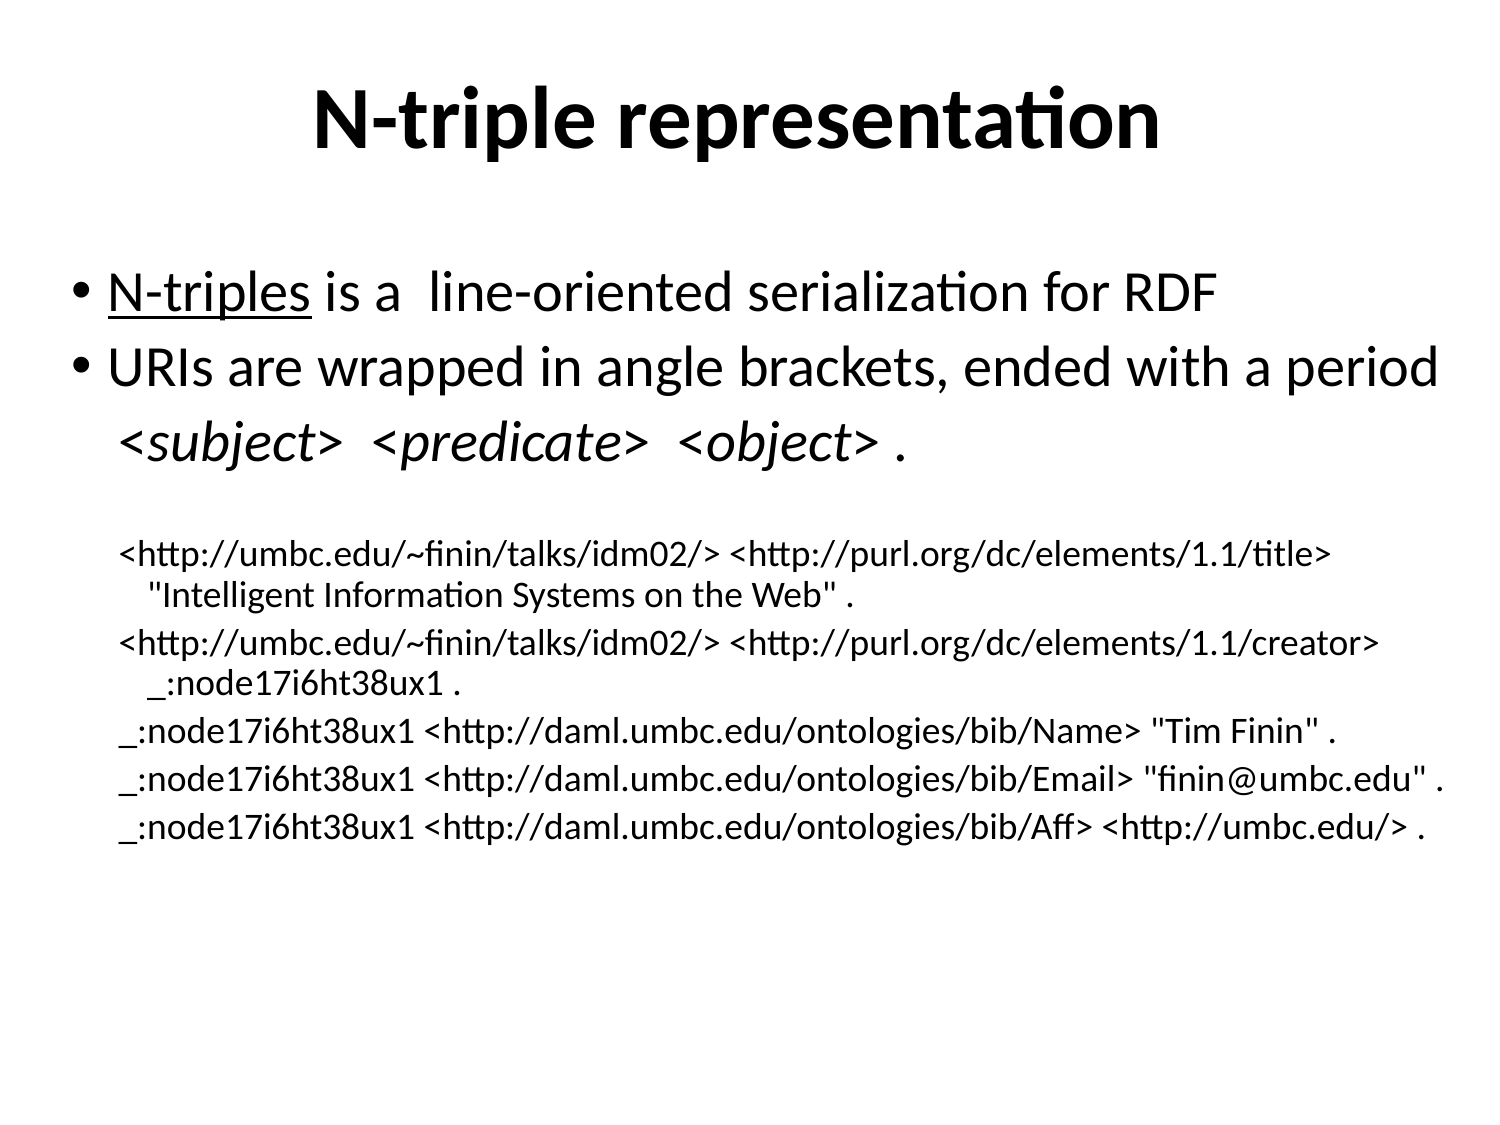

# N-triple representation
N-triples is a  line-oriented serialization for RDF
URIs are wrapped in angle brackets, ended with a period
<subject>  <predicate>  <object> .

<http://umbc.edu/~finin/talks/idm02/> <http://purl.org/dc/elements/1.1/title> "Intelligent Information Systems on the Web" .
<http://umbc.edu/~finin/talks/idm02/> <http://purl.org/dc/elements/1.1/creator> _:node17i6ht38ux1 .
_:node17i6ht38ux1 <http://daml.umbc.edu/ontologies/bib/Name> "Tim Finin" .
_:node17i6ht38ux1 <http://daml.umbc.edu/ontologies/bib/Email> "finin@umbc.edu" .
_:node17i6ht38ux1 <http://daml.umbc.edu/ontologies/bib/Aff> <http://umbc.edu/> .